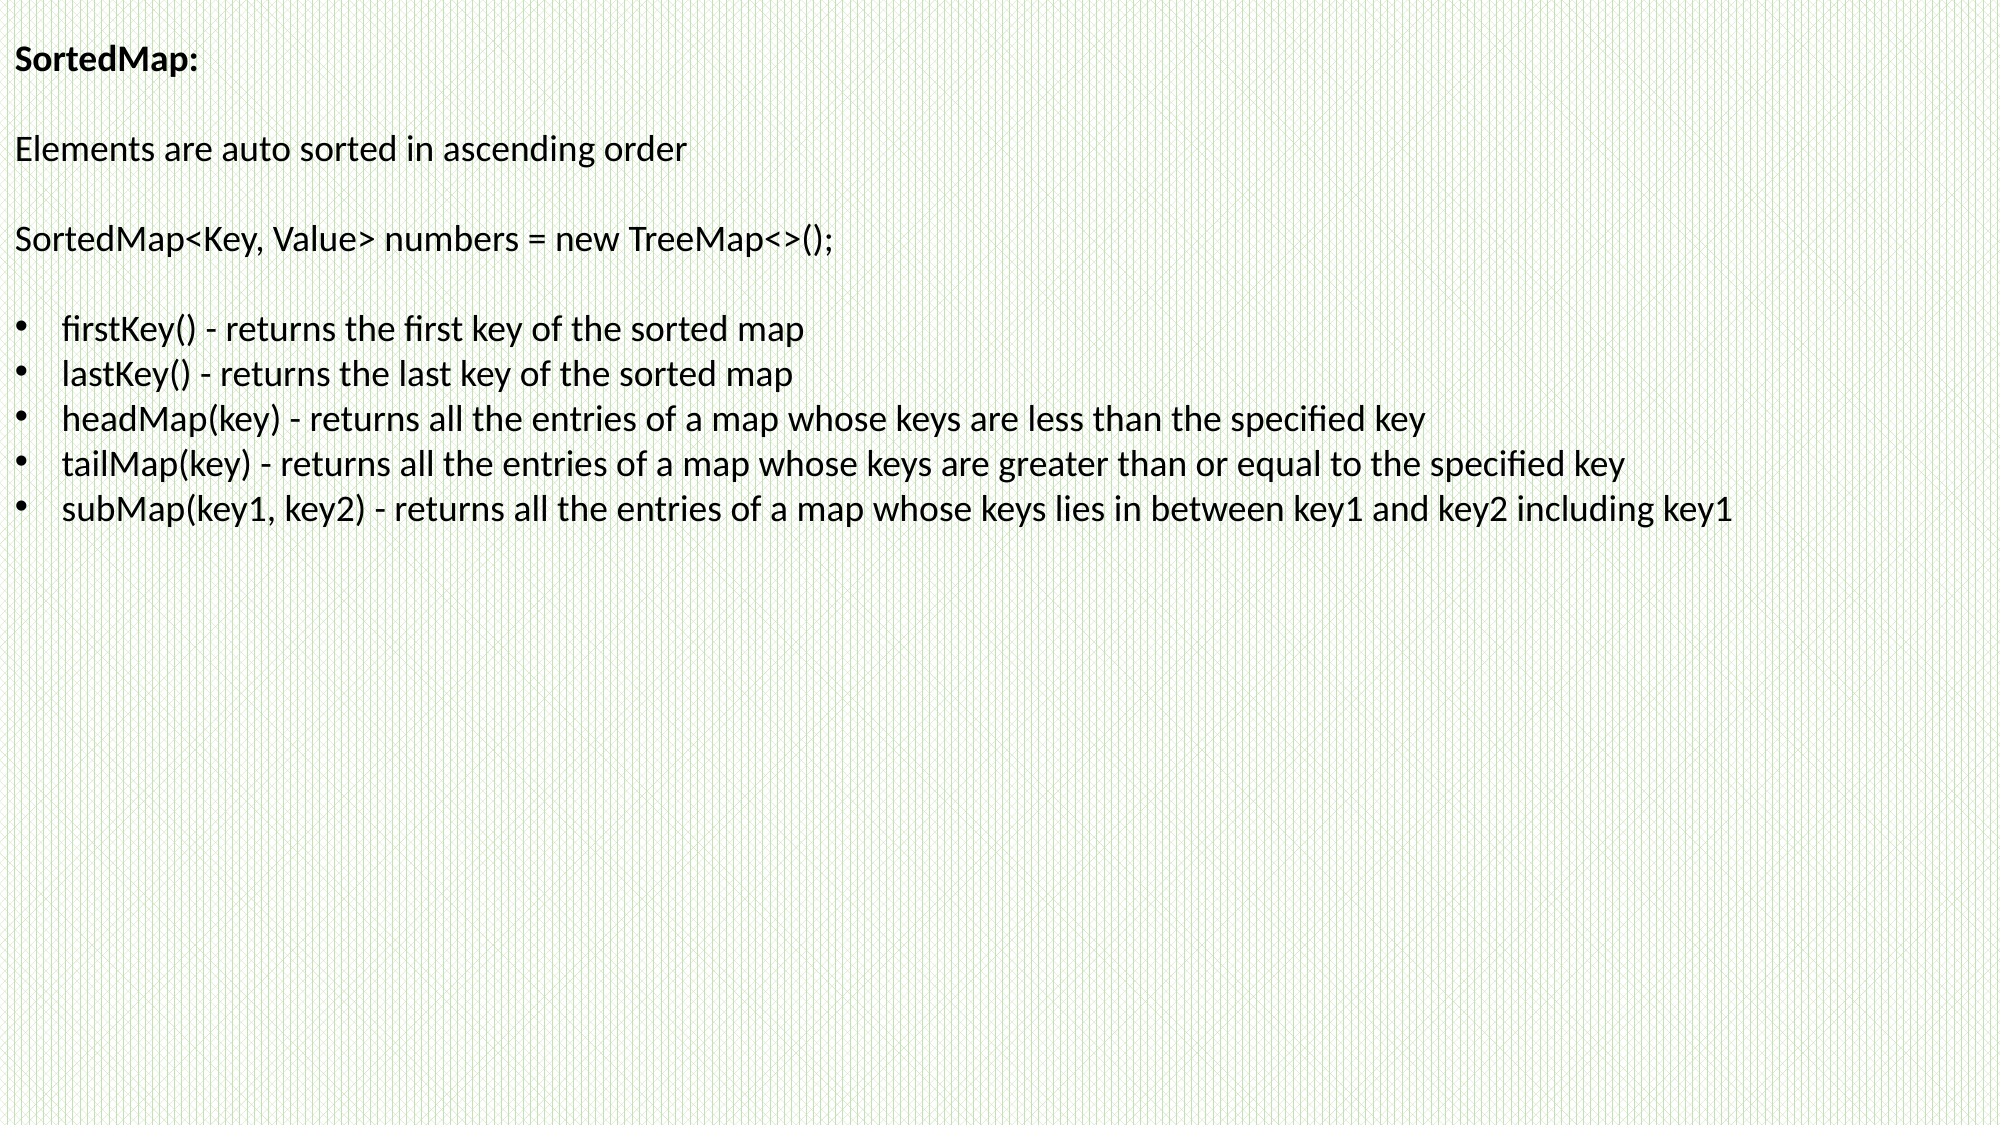

SortedMap:

Elements are auto sorted in ascending order

SortedMap<Key, Value> numbers = new TreeMap<>();

firstKey() - returns the first key of the sorted map
lastKey() - returns the last key of the sorted map
headMap(key) - returns all the entries of a map whose keys are less than the specified key
tailMap(key) - returns all the entries of a map whose keys are greater than or equal to the specified key
subMap(key1, key2) - returns all the entries of a map whose keys lies in between key1 and key2 including key1